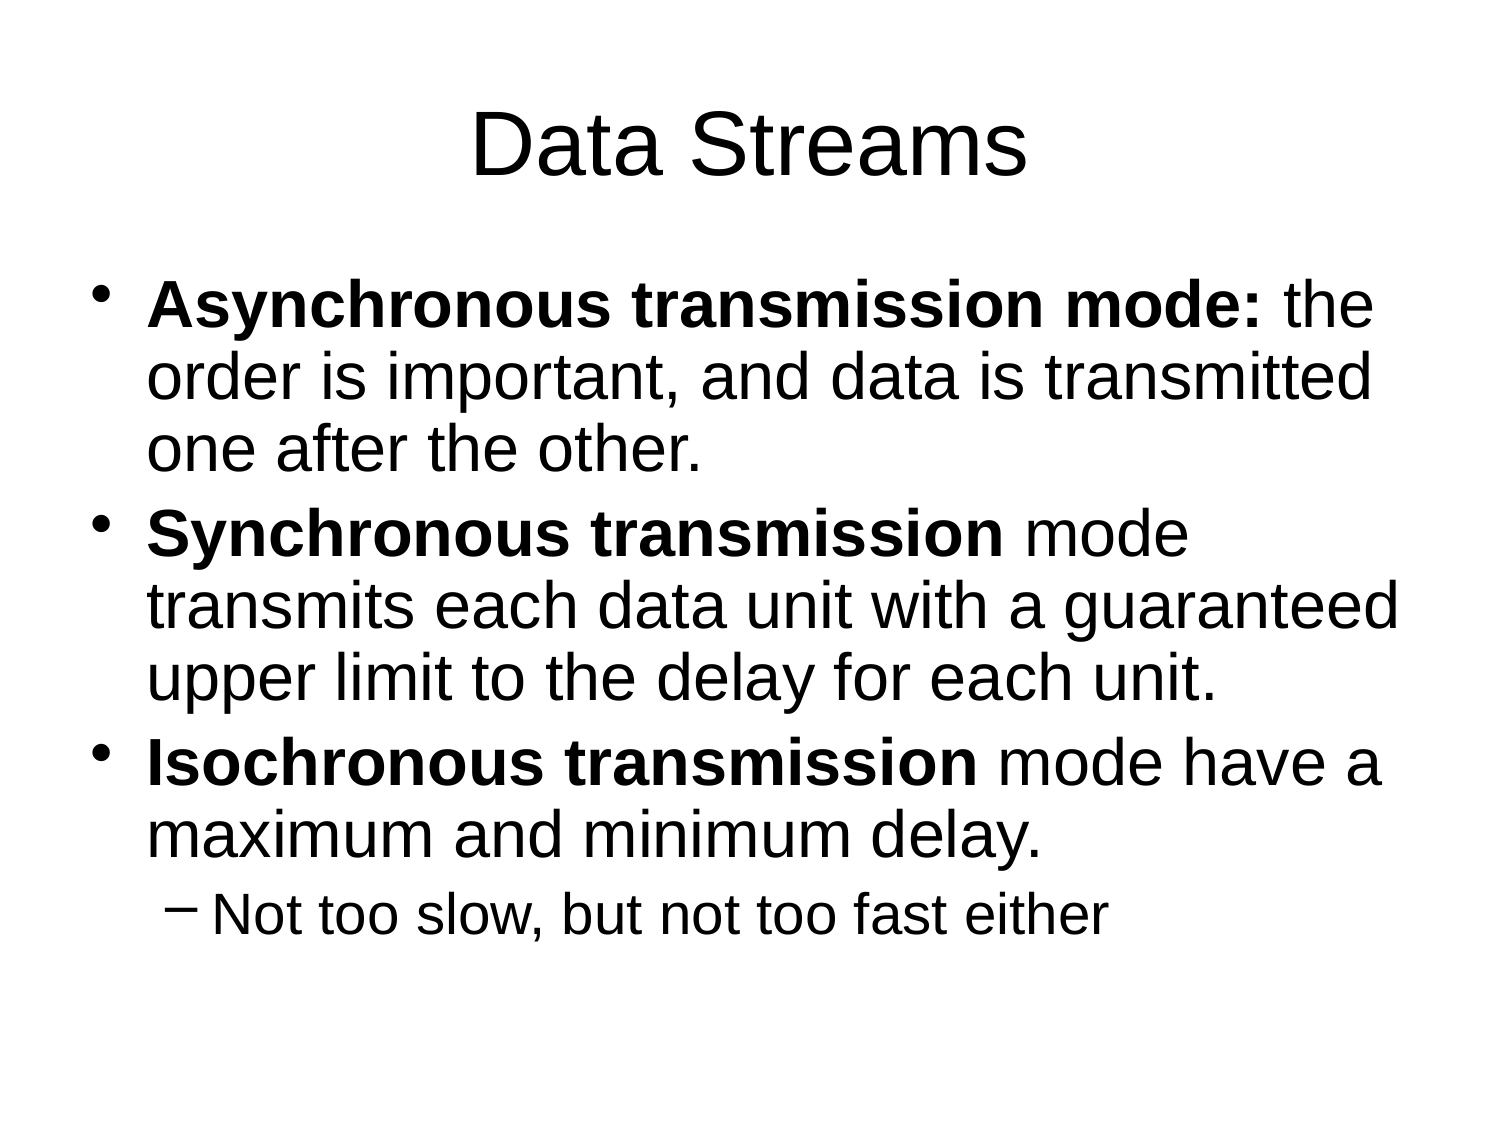

# Data Streams
Asynchronous transmission mode: the order is important, and data is transmitted one after the other.
Synchronous transmission mode transmits each data unit with a guaranteed upper limit to the delay for each unit.
Isochronous transmission mode have a maximum and minimum delay.
Not too slow, but not too fast either